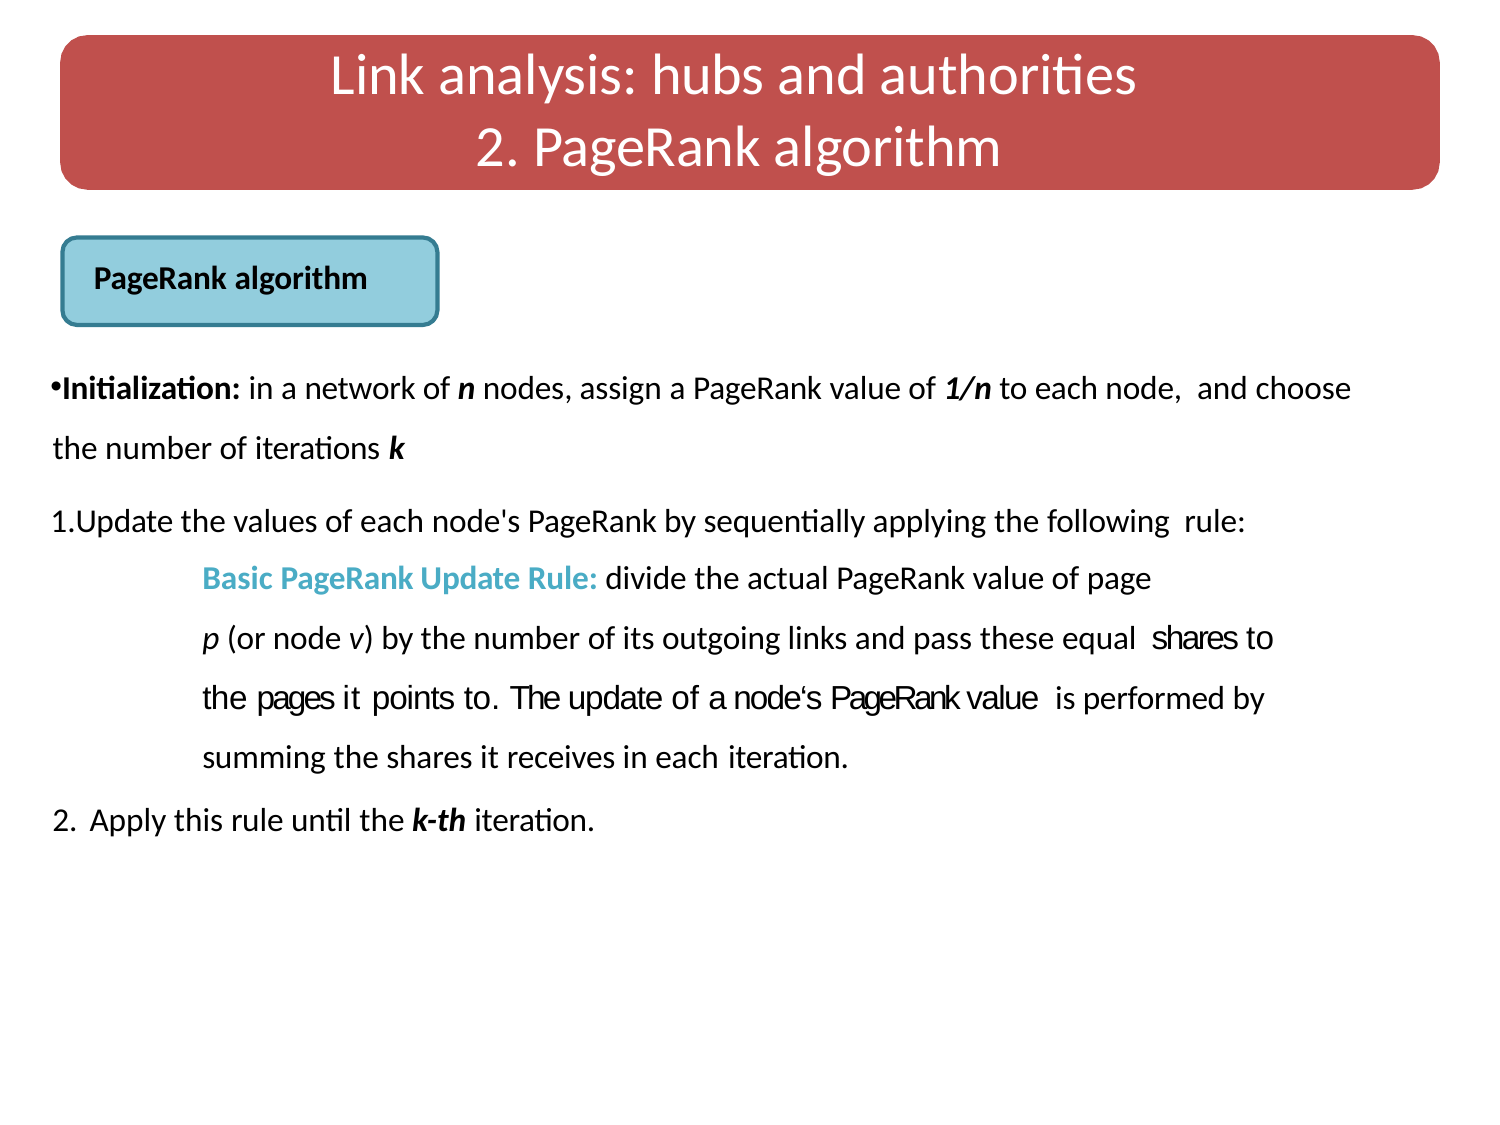

# Link analysis: hubs and authorities

2. PageRank algorithm

PageRank algorithm

Initialization: in a network of n nodes, assign a PageRank value of 1/n to each node,  and choose the number of iterations k
Update the values of each node's PageRank by sequentially applying the following  rule:
Basic PageRank Update Rule: divide the actual PageRank value of page
p (or node v) by the number of its outgoing links and pass these equal  shares to the pages it points to. The update of a node‘s PageRank value  is performed by summing the shares it receives in each iteration.
Apply this rule until the k-th iteration.